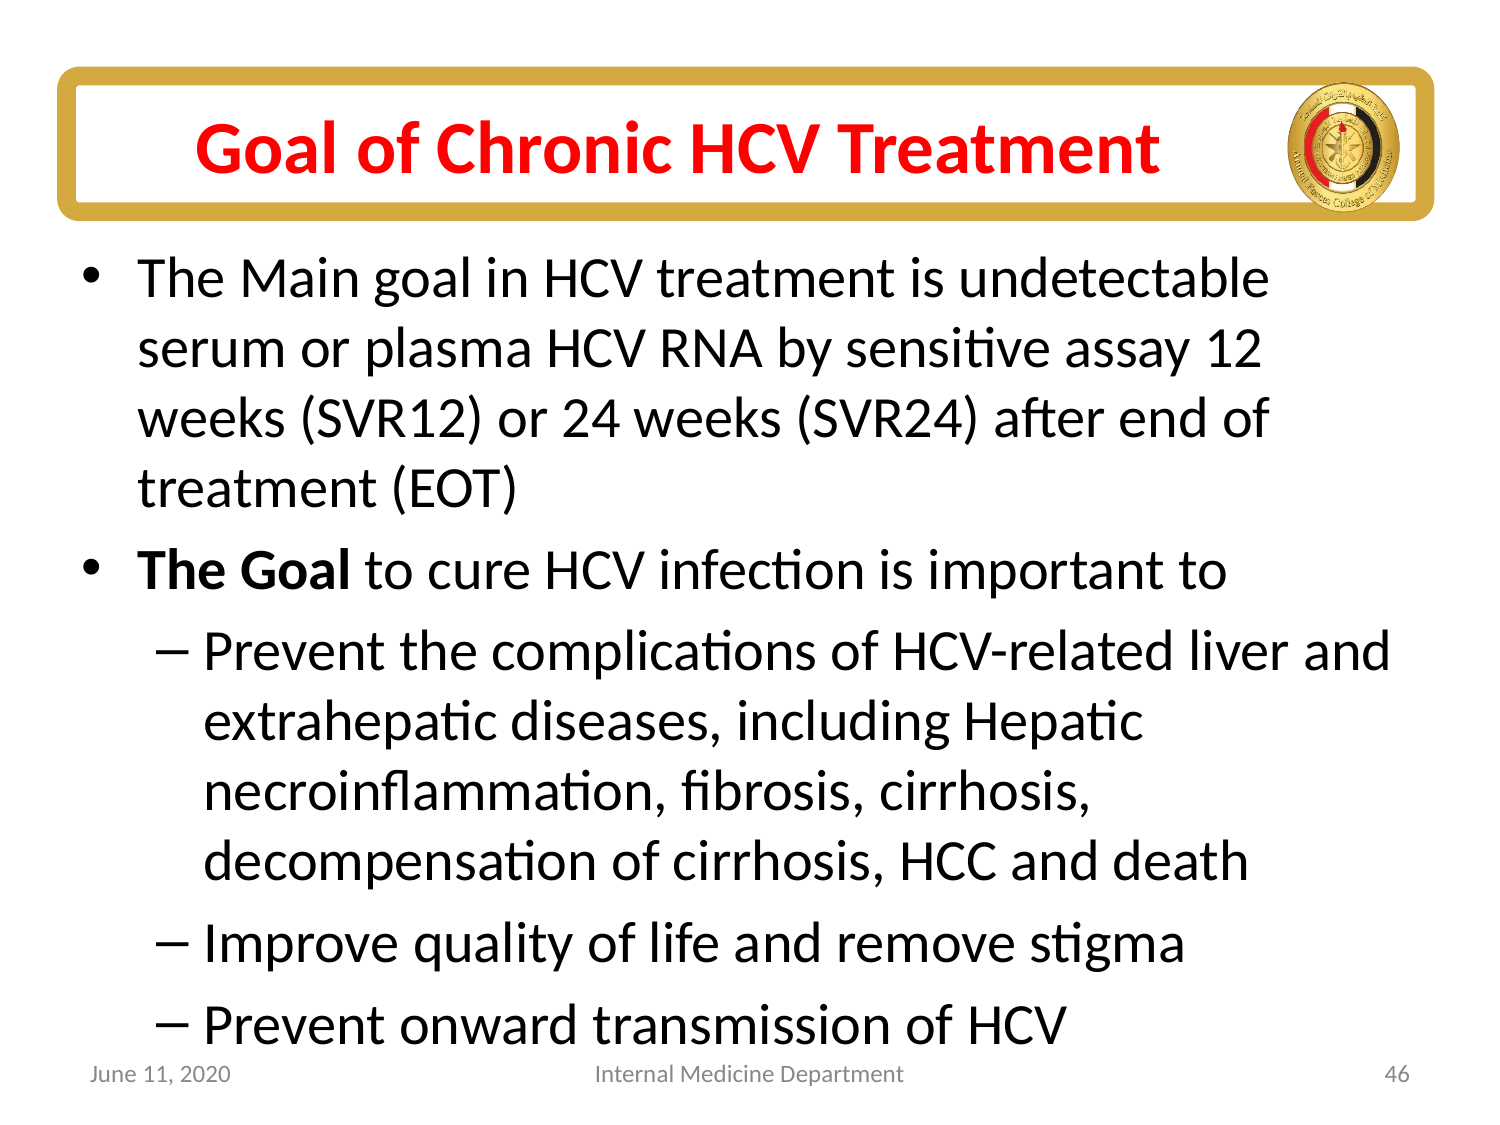

# Goal of Chronic HCV Treatment
The Main goal in HCV treatment is undetectable serum or plasma HCV RNA by sensitive assay 12 weeks (SVR12) or 24 weeks (SVR24) after end of treatment (EOT)
The Goal to cure HCV infection is important to
Prevent the complications of HCV-related liver and extrahepatic diseases, including Hepatic necroinflammation, fibrosis, cirrhosis, decompensation of cirrhosis, HCC and death
Improve quality of life and remove stigma
Prevent onward transmission of HCV
June 11, 2020
Internal Medicine Department
46